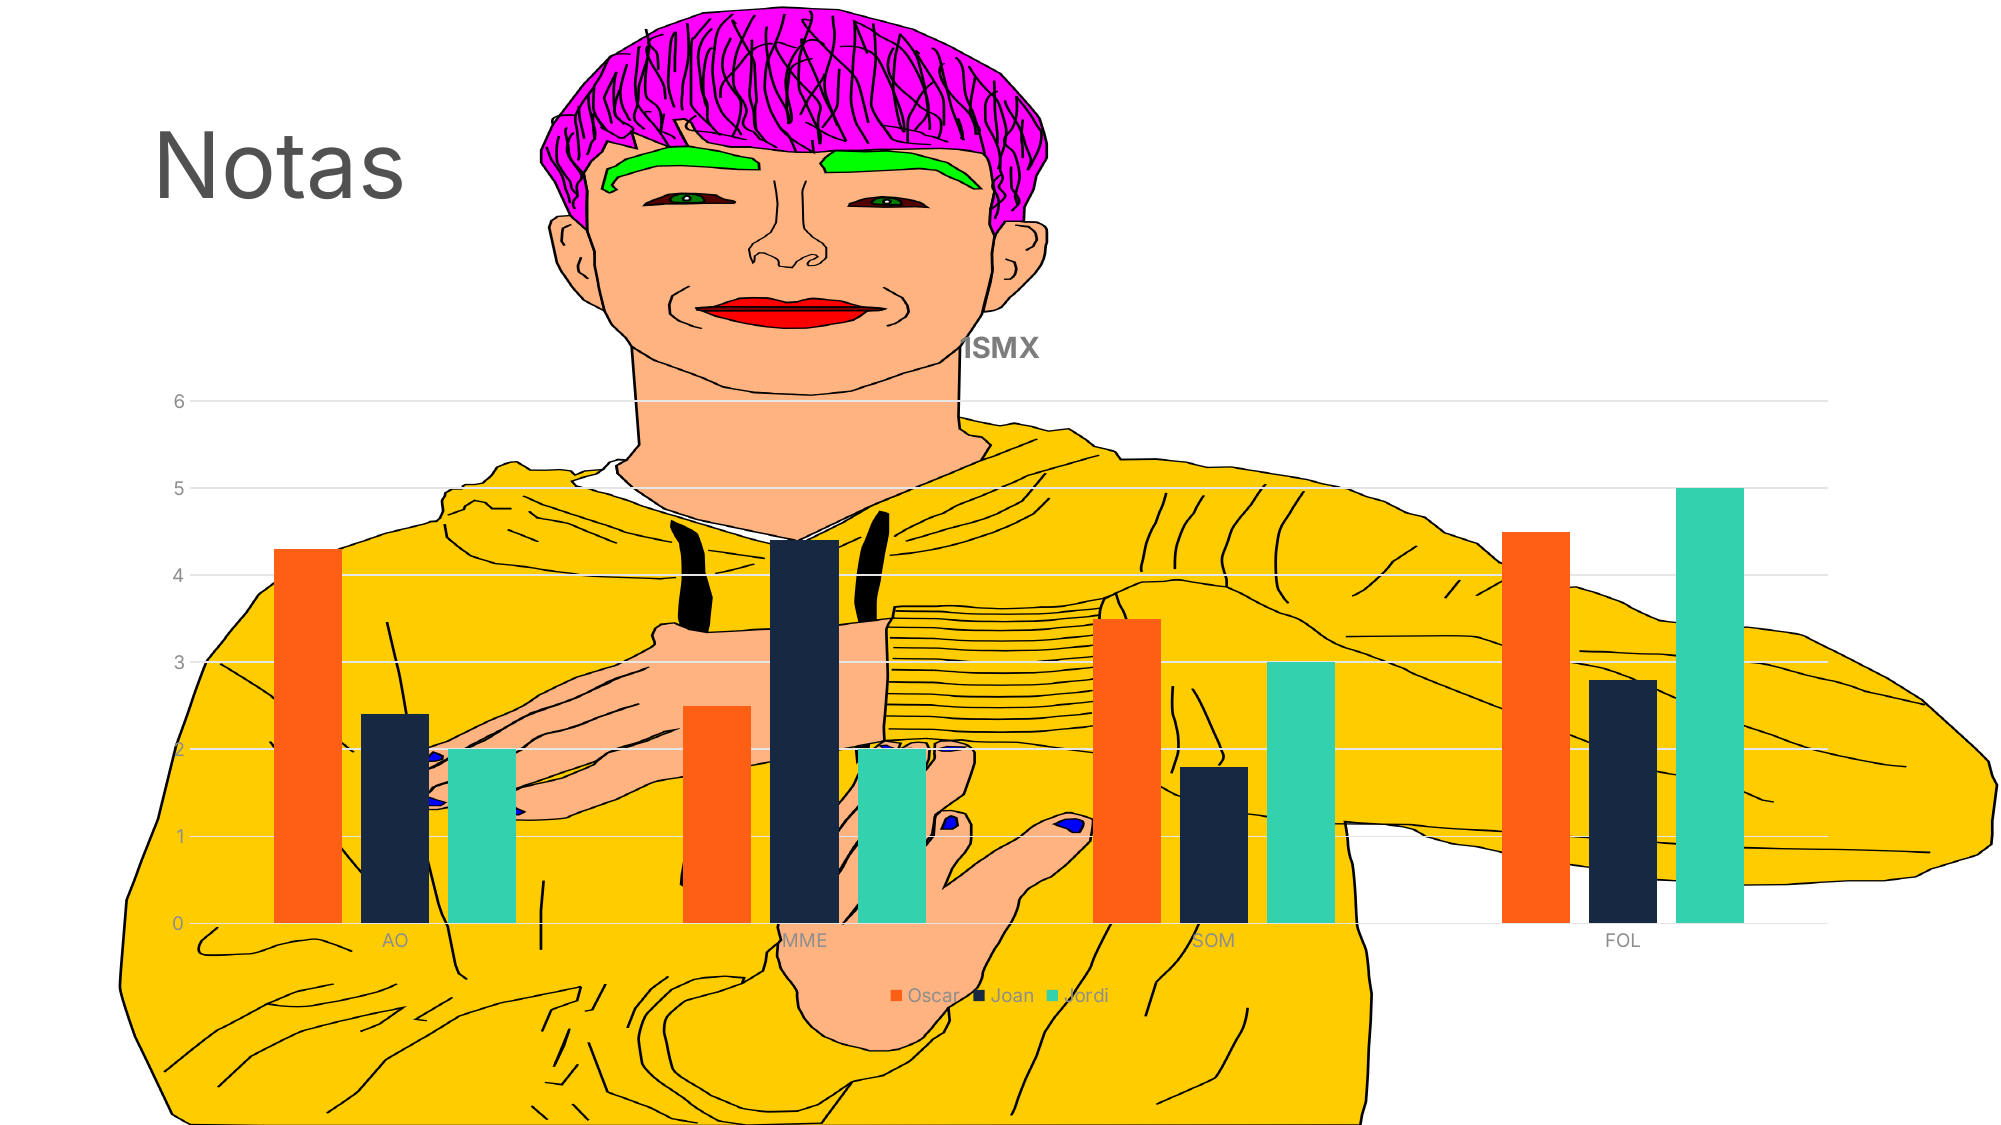

# Notas

### Chart: 1SMX

| Category | Oscar | Joan | Jordi |
|---|---|---|---|
| AO | 4.3 | 2.4 | 2.0 |
| MME | 2.5 | 4.4 | 2.0 |
| SOM | 3.5 | 1.8 | 3.0 |
| FOL | 4.5 | 2.8 | 5.0 |
7